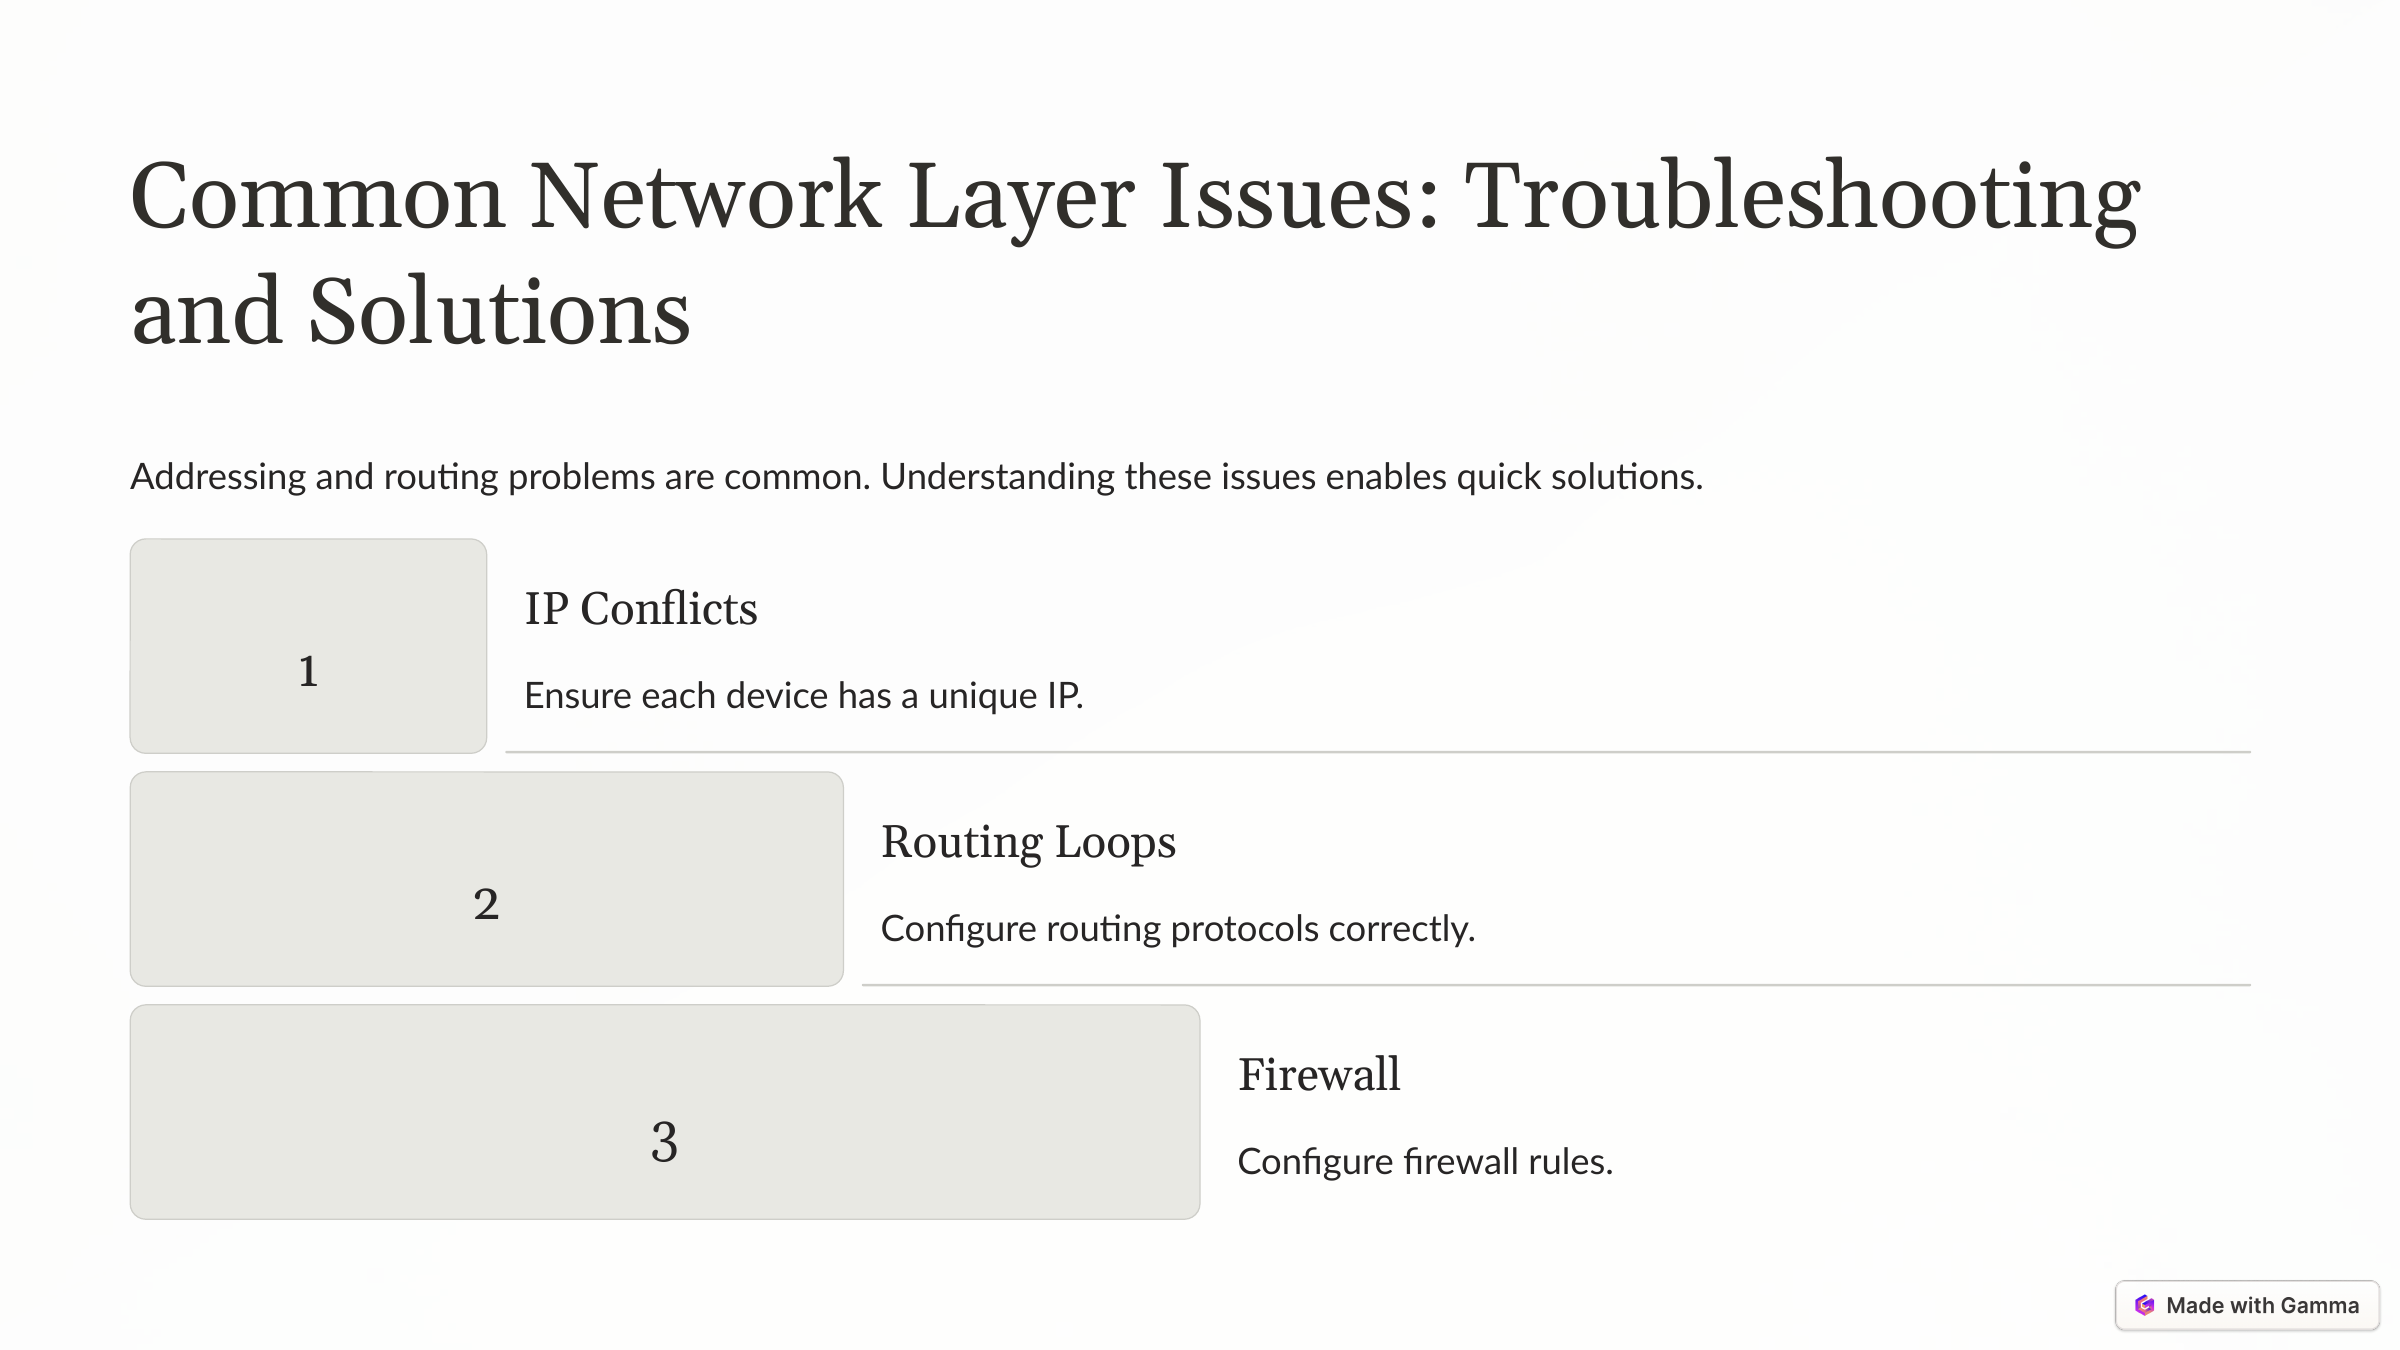

Common Network Layer Issues: Troubleshooting and Solutions
Addressing and routing problems are common. Understanding these issues enables quick solutions.

IP Conflicts
1
Ensure each device has a unique IP.

Routing Loops
2
Configure routing protocols correctly.

Firewall
3
Configure firewall rules.